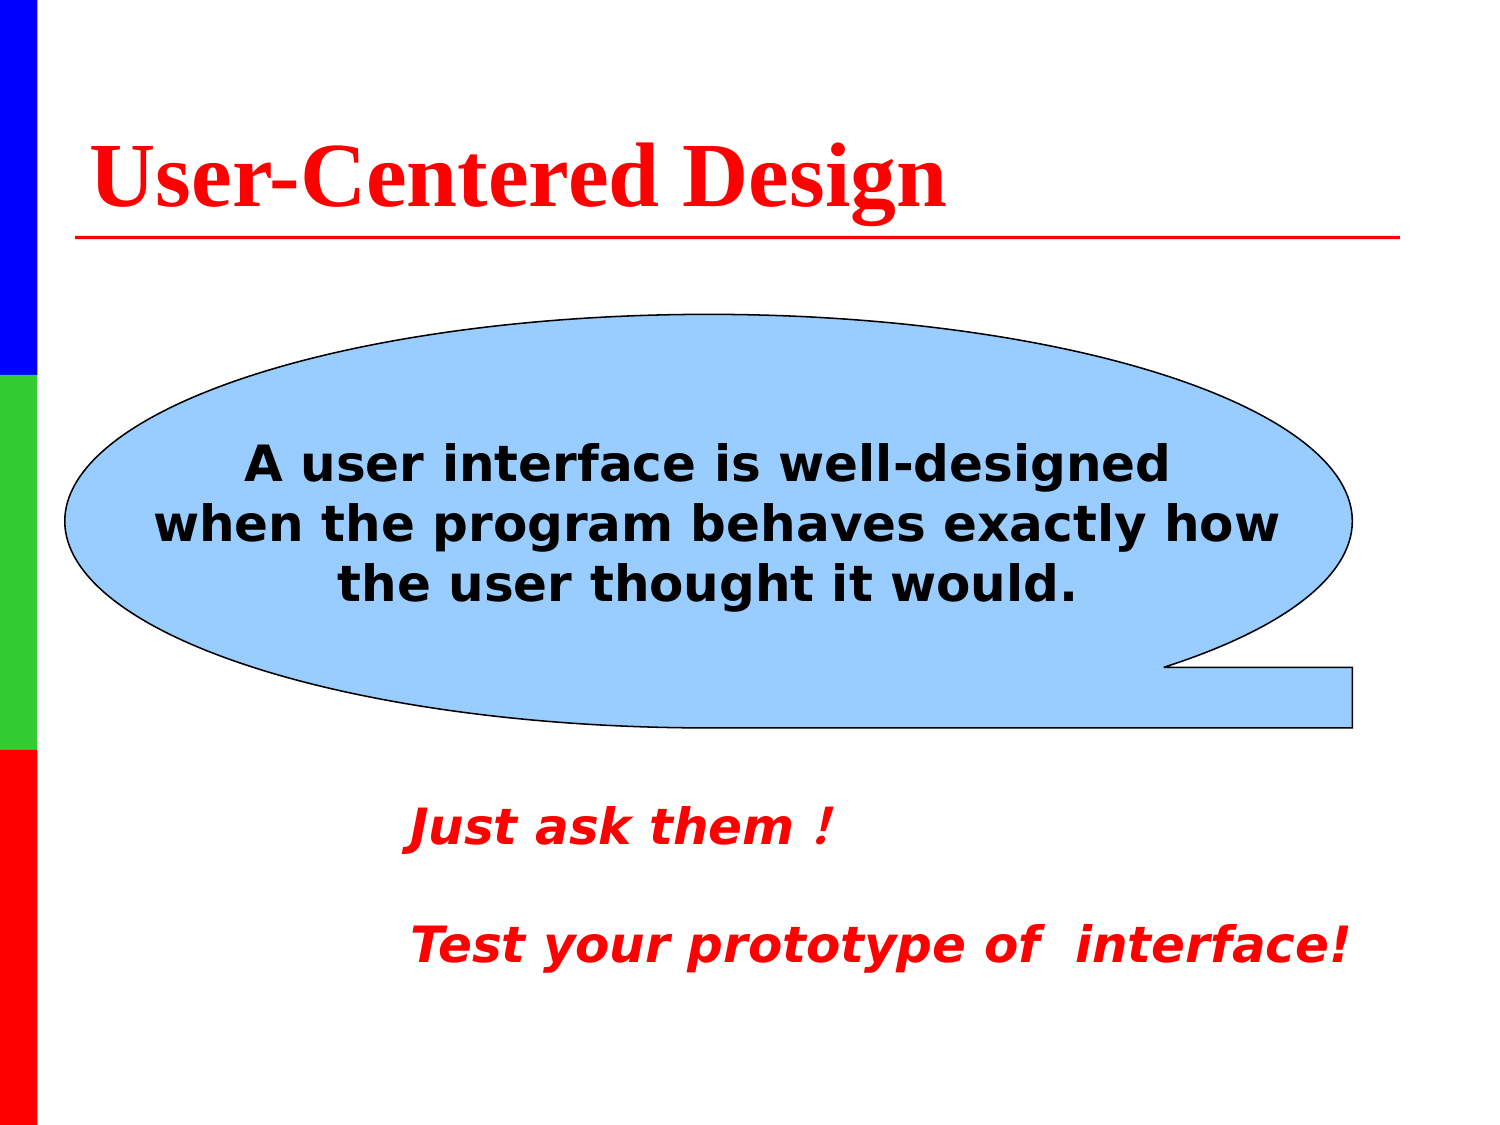

# User-Centered Design
A user interface is well-designed
 when the program behaves exactly how
the user thought it would.
Just ask them！
Test your prototype of  interface!
42